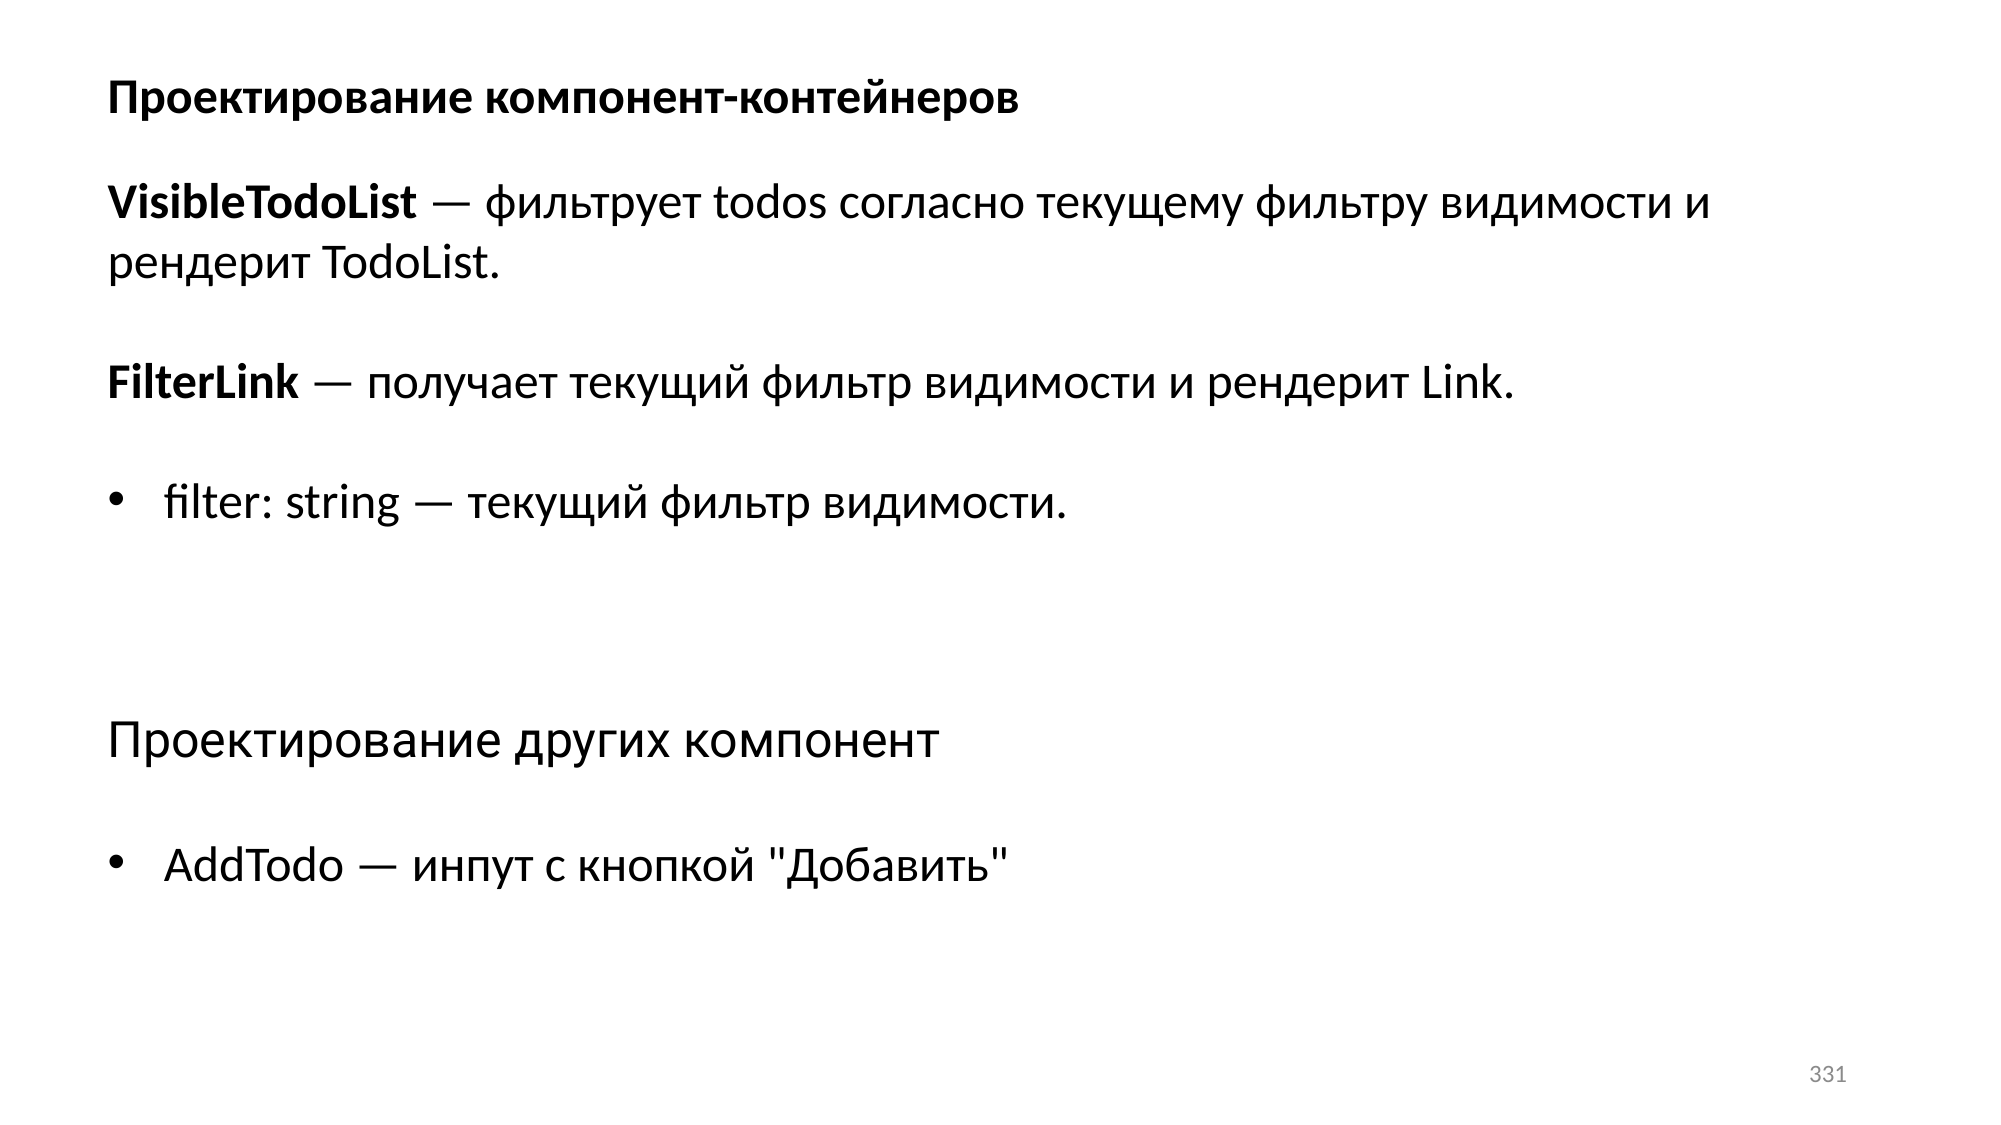

Проектирование компонент-контейнеров
VisibleTodoList — фильтрует todos согласно текущему фильтру видимости и рендерит TodoList.

FilterLink — получает текущий фильтр видимости и рендерит Link.

filter: string — текущий фильтр видимости.
Проектирование других компонент
AddTodo — инпут с кнопкой "Добавить"
331